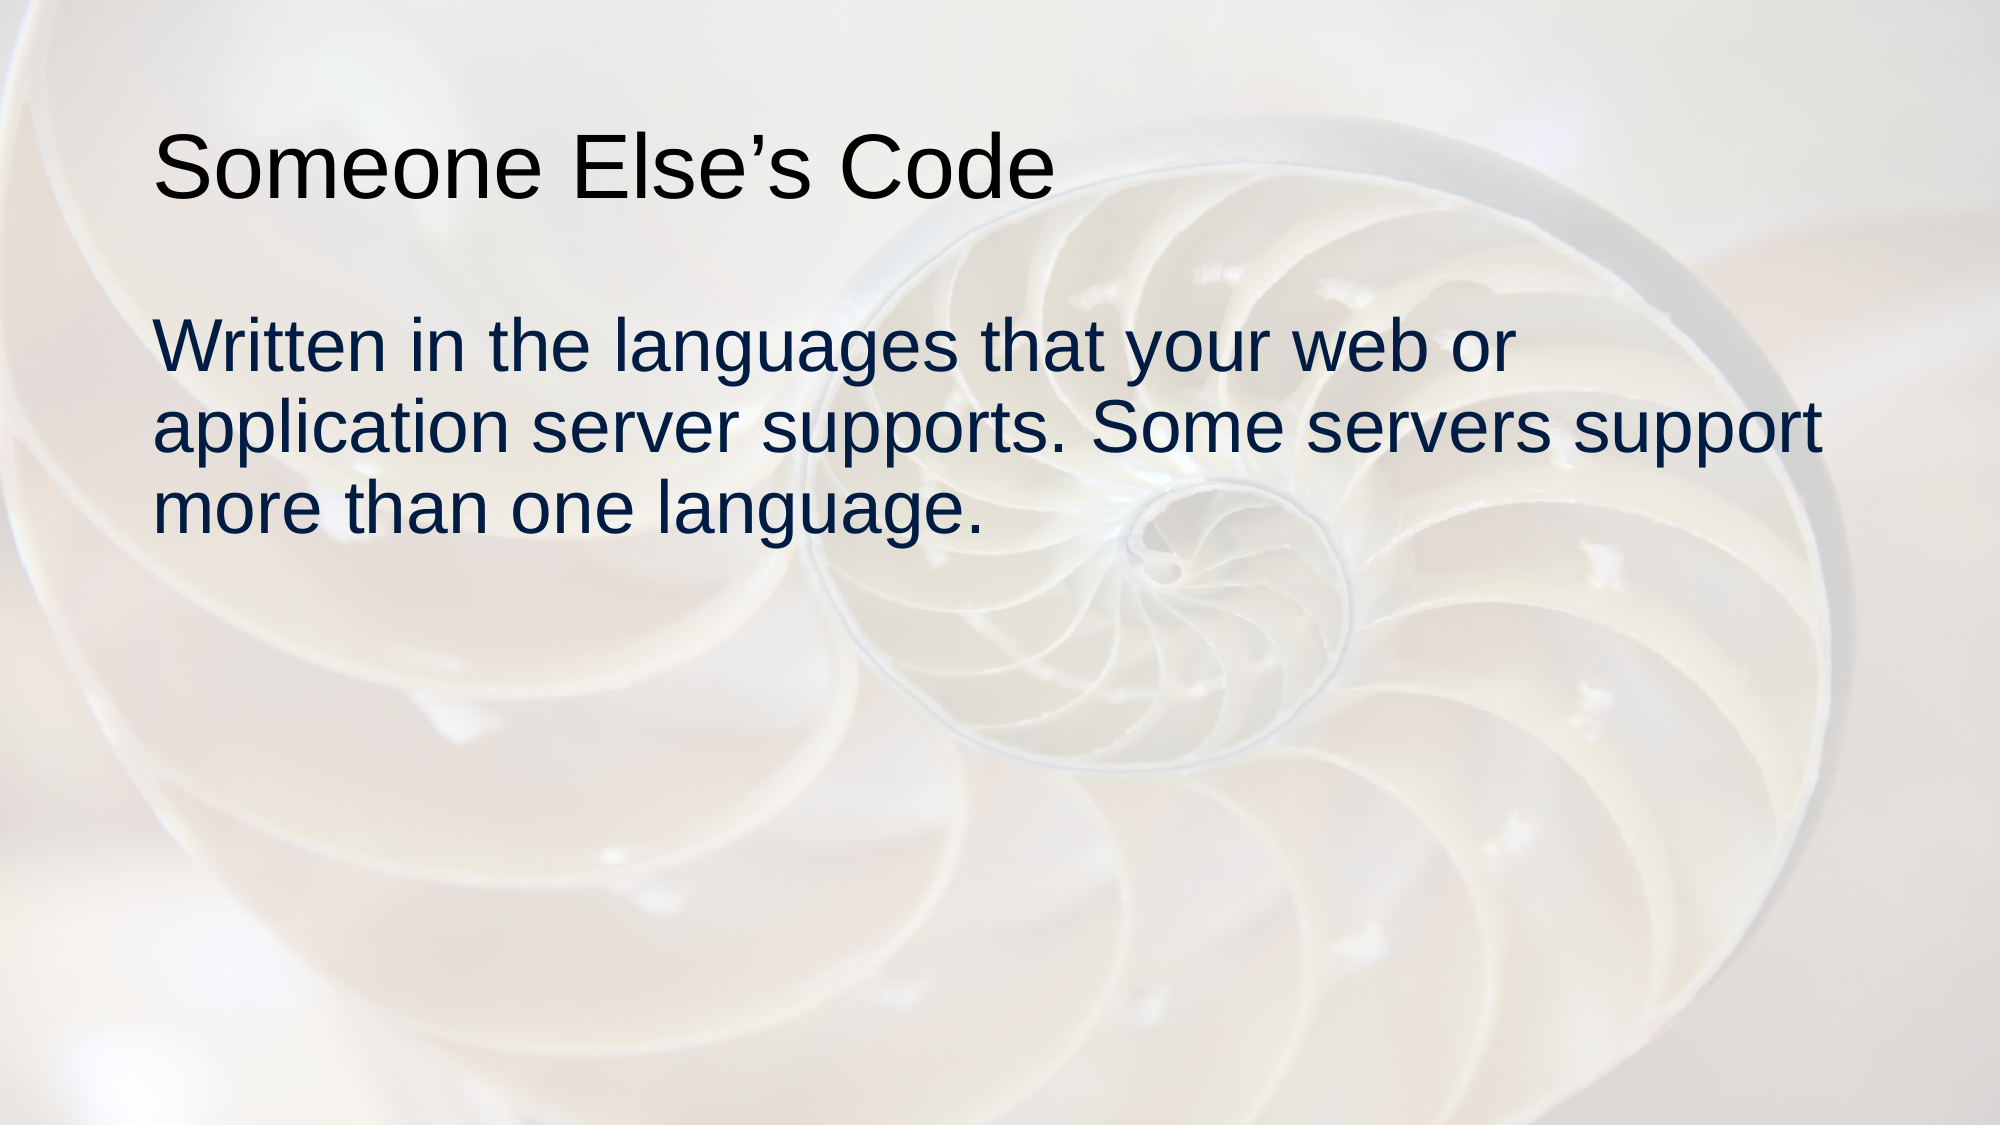

# Someone Else’s Code
Written in the languages that your web or application server supports. Some servers support more than one language.